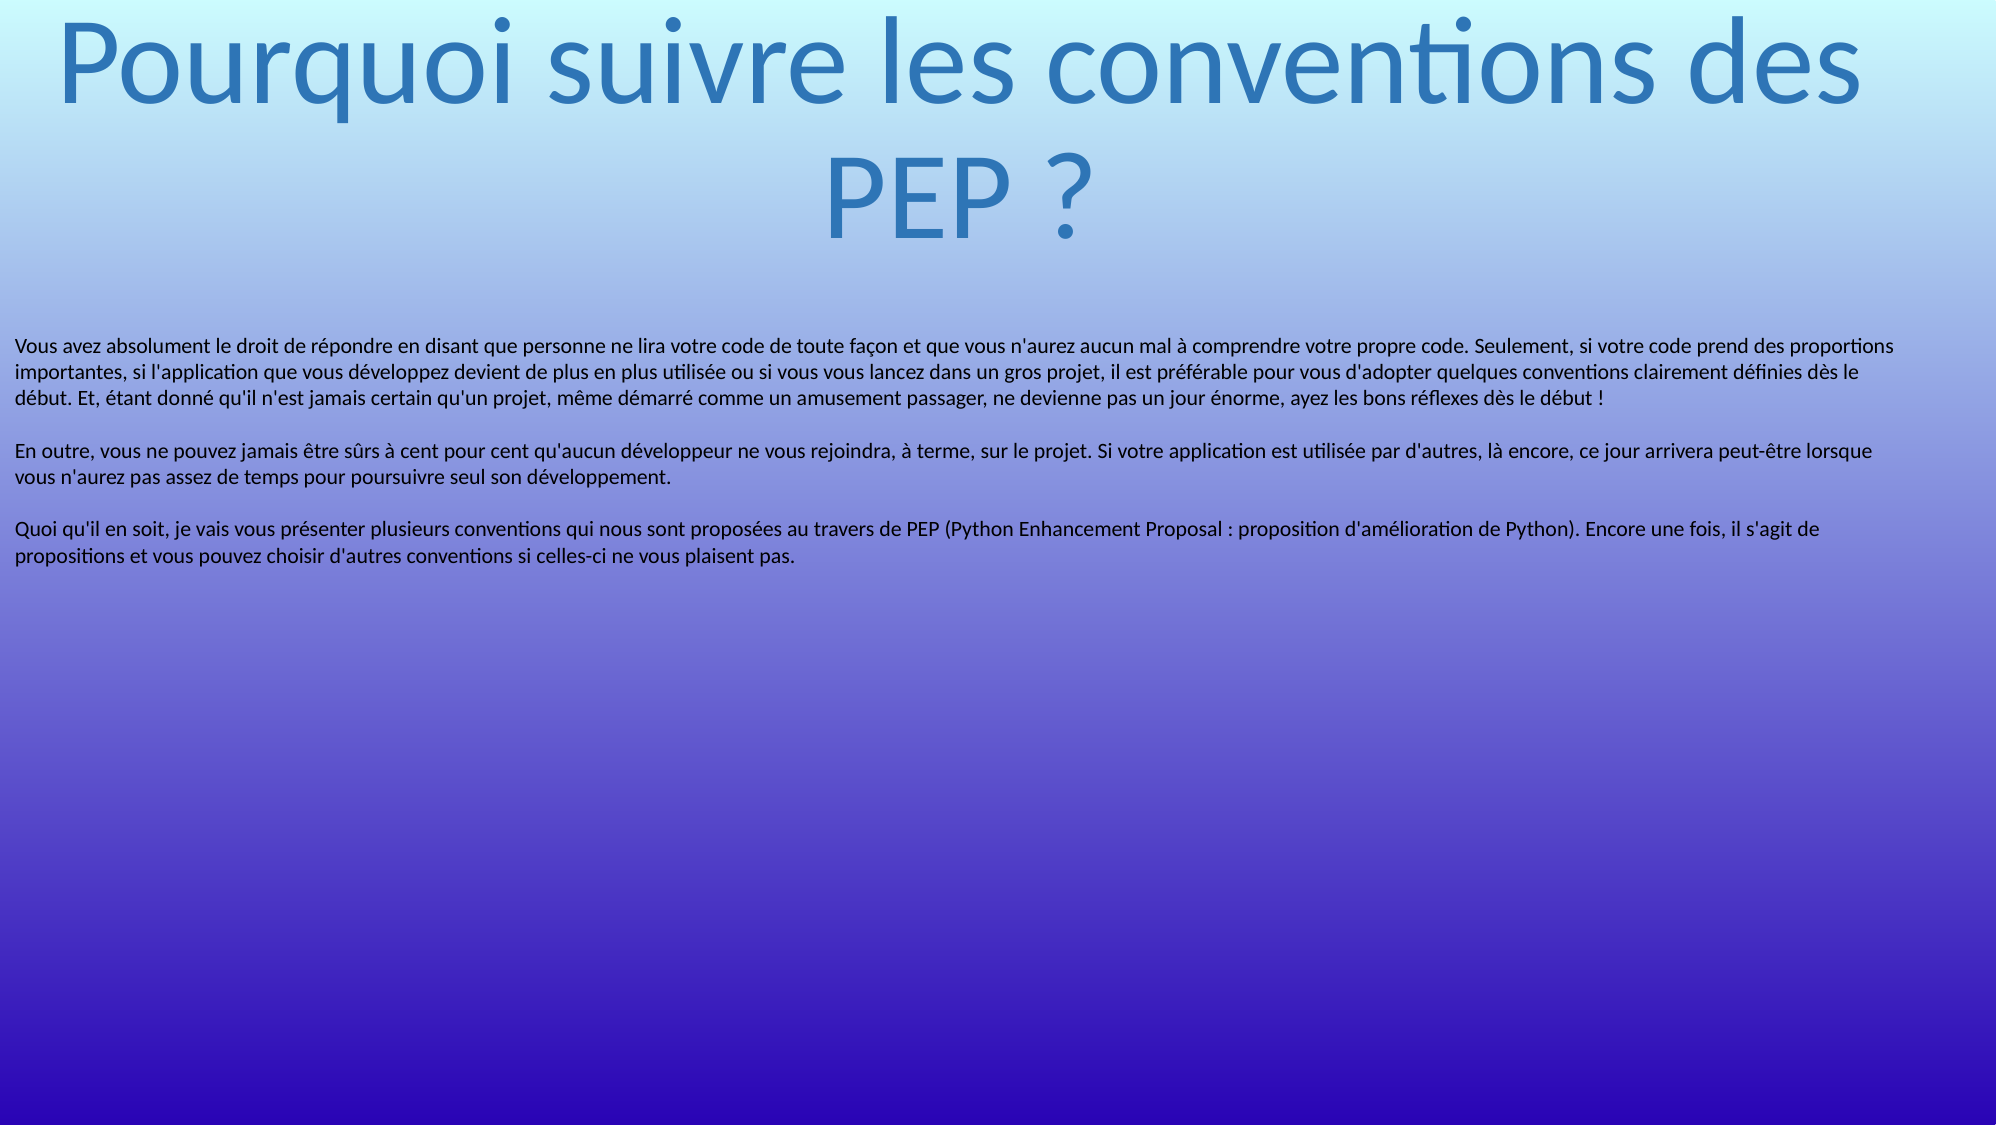

# Pourquoi suivre les conventions des PEP ?
Vous avez absolument le droit de répondre en disant que personne ne lira votre code de toute façon et que vous n'aurez aucun mal à comprendre votre propre code. Seulement, si votre code prend des proportions importantes, si l'application que vous développez devient de plus en plus utilisée ou si vous vous lancez dans un gros projet, il est préférable pour vous d'adopter quelques conventions clairement définies dès le début. Et, étant donné qu'il n'est jamais certain qu'un projet, même démarré comme un amusement passager, ne devienne pas un jour énorme, ayez les bons réflexes dès le début !

En outre, vous ne pouvez jamais être sûrs à cent pour cent qu'aucun développeur ne vous rejoindra, à terme, sur le projet. Si votre application est utilisée par d'autres, là encore, ce jour arrivera peut-être lorsque vous n'aurez pas assez de temps pour poursuivre seul son développement.

Quoi qu'il en soit, je vais vous présenter plusieurs conventions qui nous sont proposées au travers de PEP (Python Enhancement Proposal : proposition d'amélioration de Python). Encore une fois, il s'agit de propositions et vous pouvez choisir d'autres conventions si celles-ci ne vous plaisent pas.

817